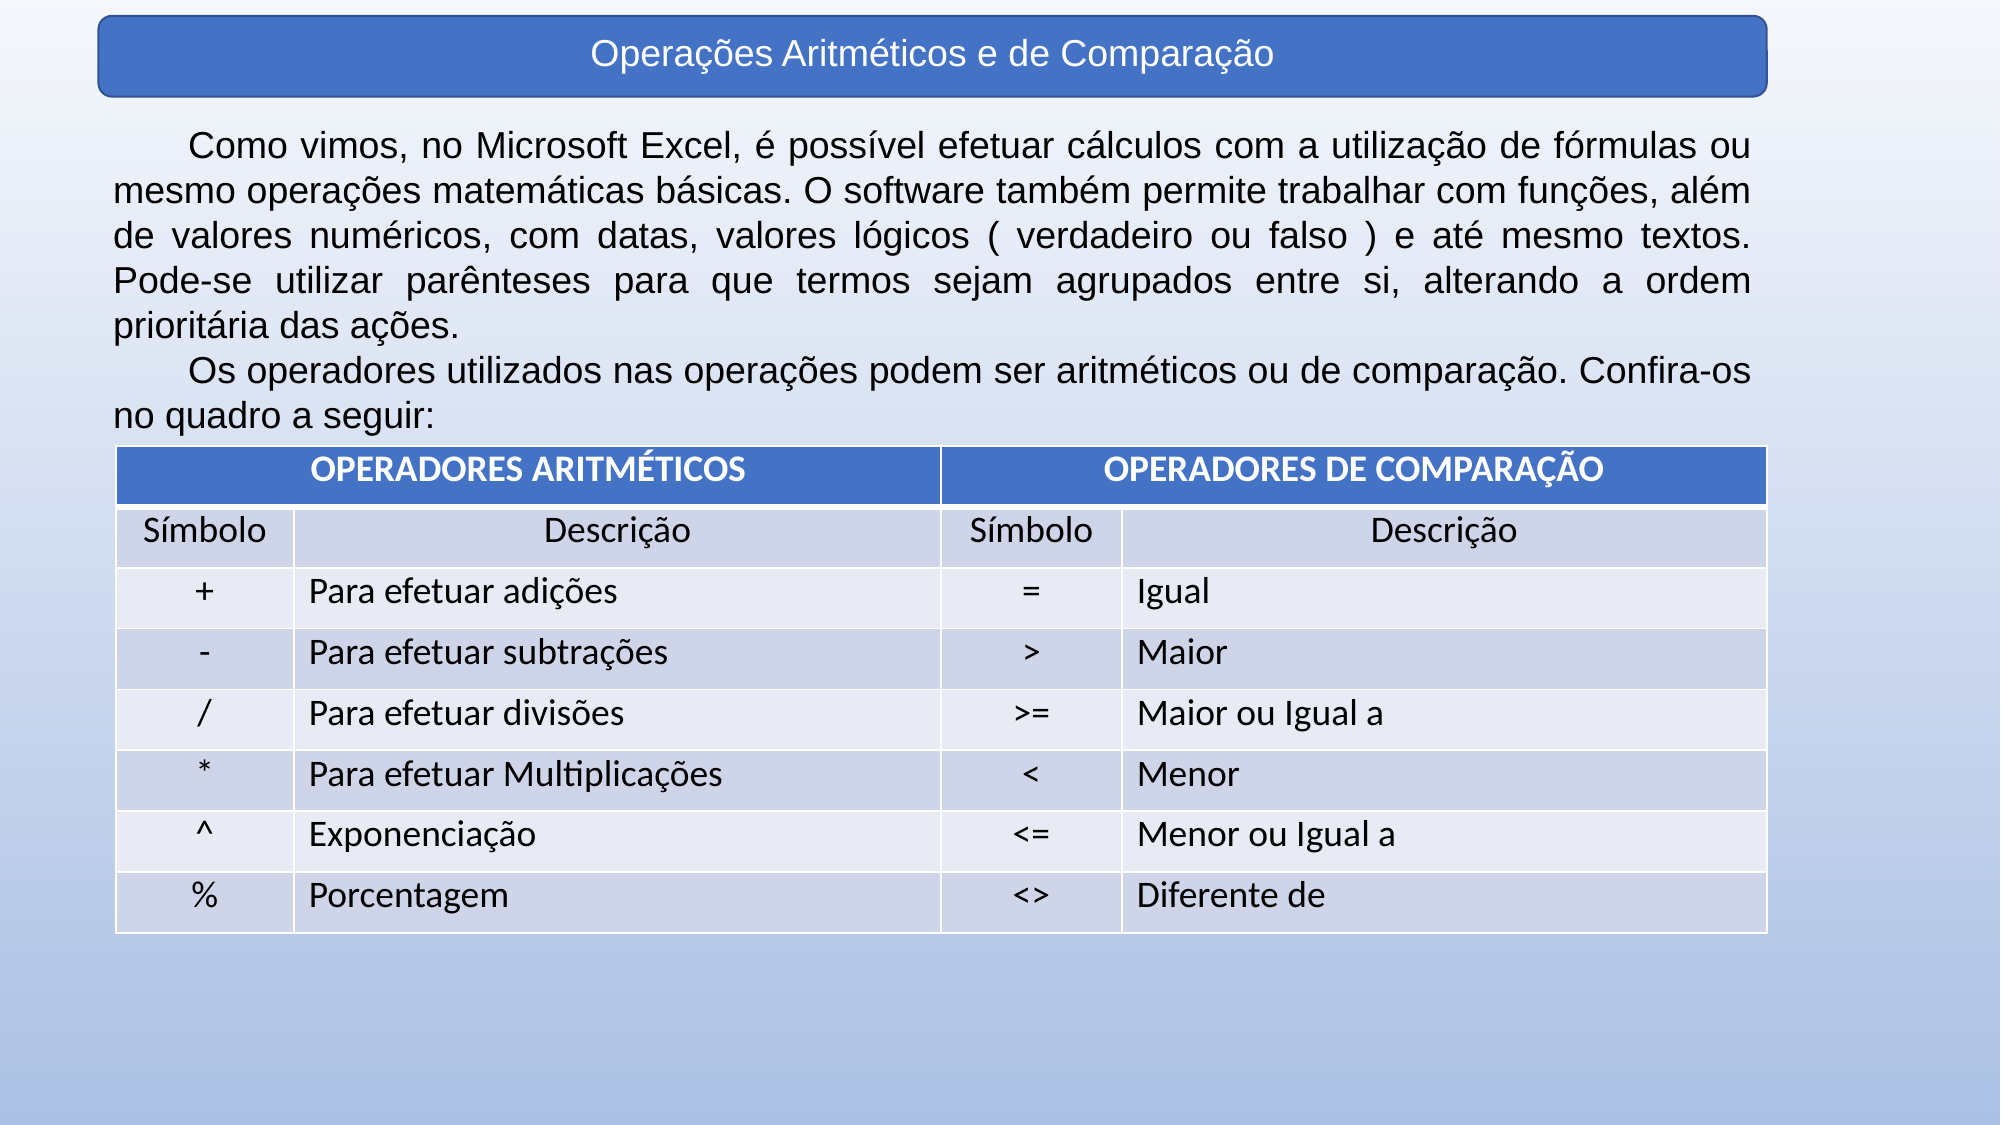

Operações Aritméticos e de Comparação
Como vimos, no Microsoft Excel, é possível efetuar cálculos com a utilização de fórmulas ou mesmo operações matemáticas básicas. O software também permite trabalhar com funções, além de valores numéricos, com datas, valores lógicos ( verdadeiro ou falso ) e até mesmo textos. Pode-se utilizar parênteses para que termos sejam agrupados entre si, alterando a ordem prioritária das ações.
Os operadores utilizados nas operações podem ser aritméticos ou de comparação. Confira-os no quadro a seguir:
| OPERADORES ARITMÉTICOS |  | OPERADORES DE COMPARAÇÃO |  |
| --- | --- | --- | --- |
| Símbolo | Descrição | Símbolo | Descrição |
| + | Para efetuar adições | = | Igual |
| - | Para efetuar subtrações | > | Maior |
| / | Para efetuar divisões | >= | Maior ou Igual a |
| \* | Para efetuar Multiplicações | < | Menor |
| ^ | Exponenciação | <= | Menor ou Igual a |
| % | Porcentagem | <> | Diferente de |